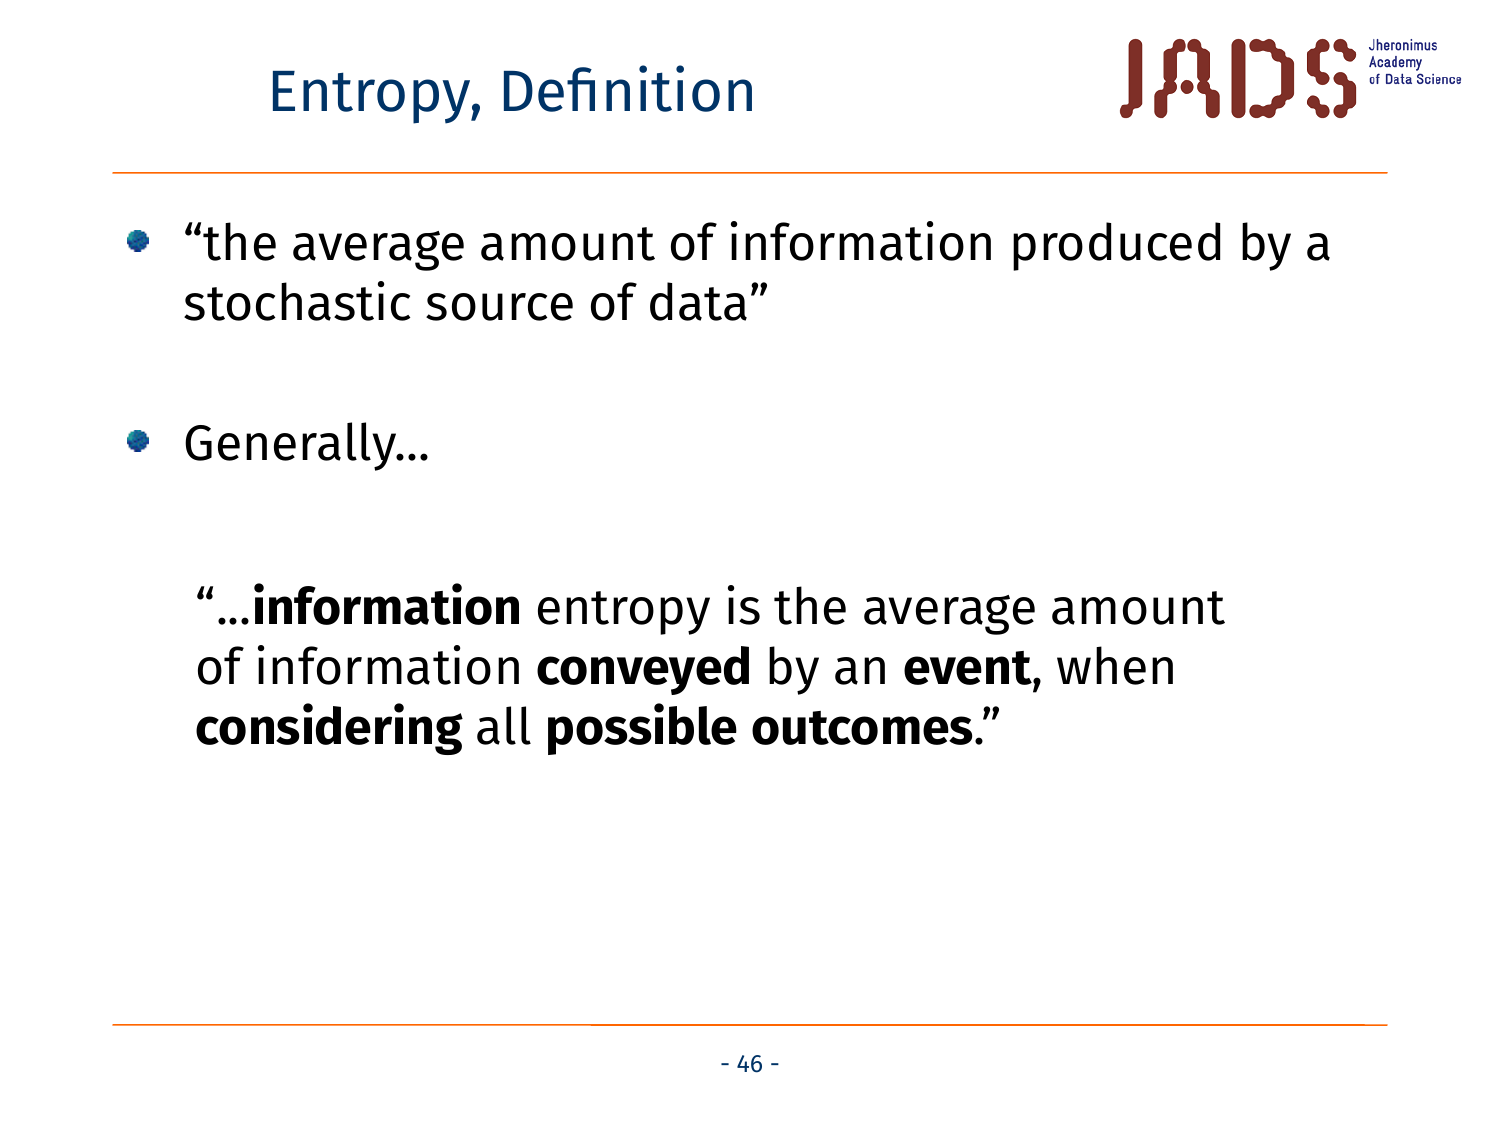

# Entropy, Definition
“the average amount of information produced by a stochastic source of data”

Generally...
“...information entropy is the average amount of information conveyed by an event, when considering all possible outcomes.”
- 46 -